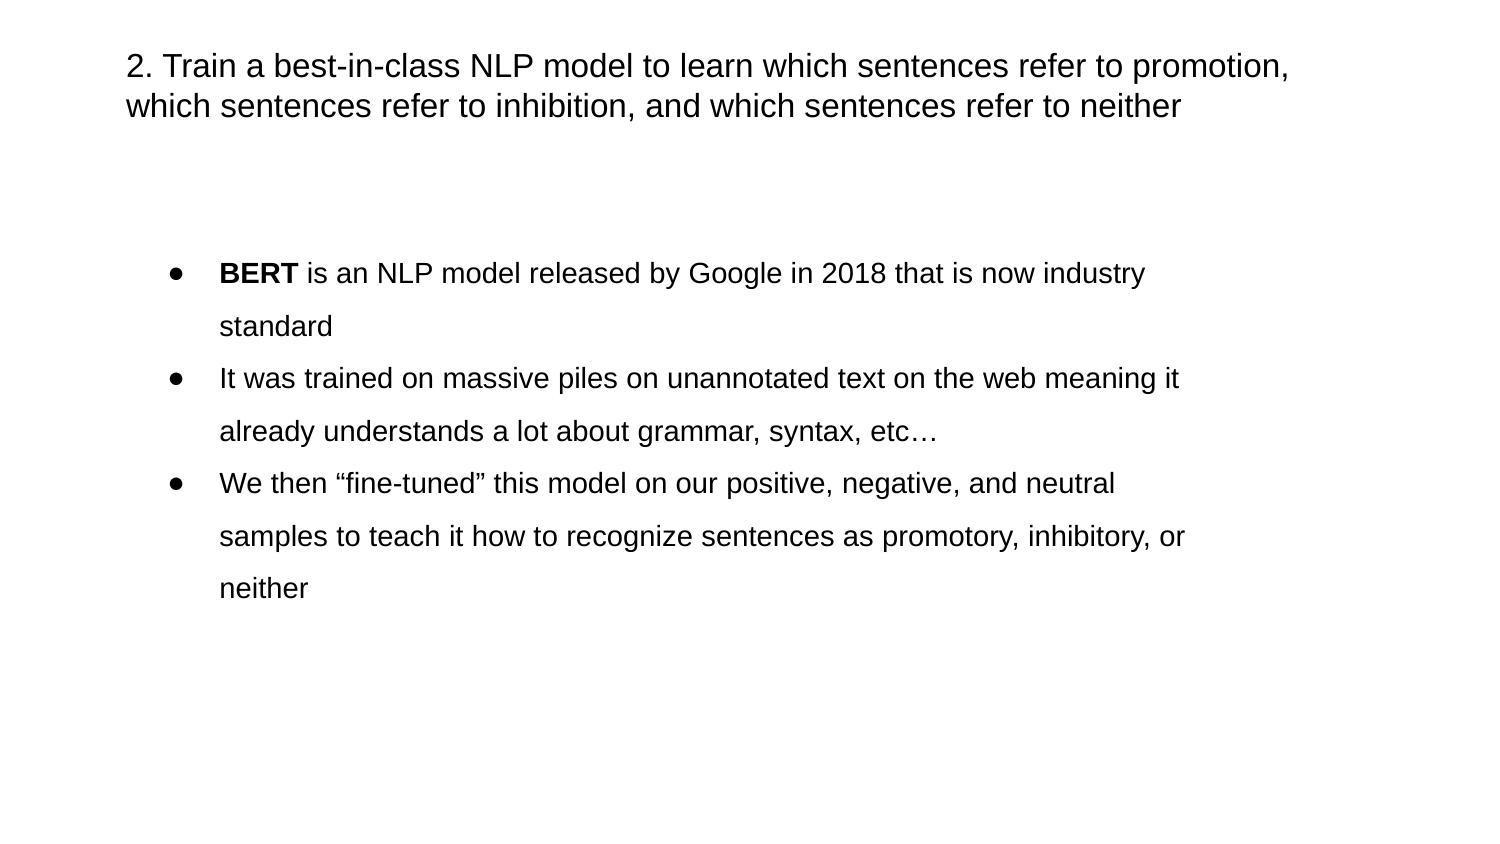

2. Train a best-in-class NLP model to learn which sentences refer to promotion, which sentences refer to inhibition, and which sentences refer to neither

BERT is an NLP model released by Google in 2018 that is now industry standard
It was trained on massive piles on unannotated text on the web meaning it already understands a lot about grammar, syntax, etc…
We then “fine-tuned” this model on our positive, negative, and neutral samples to teach it how to recognize sentences as promotory, inhibitory, or neither